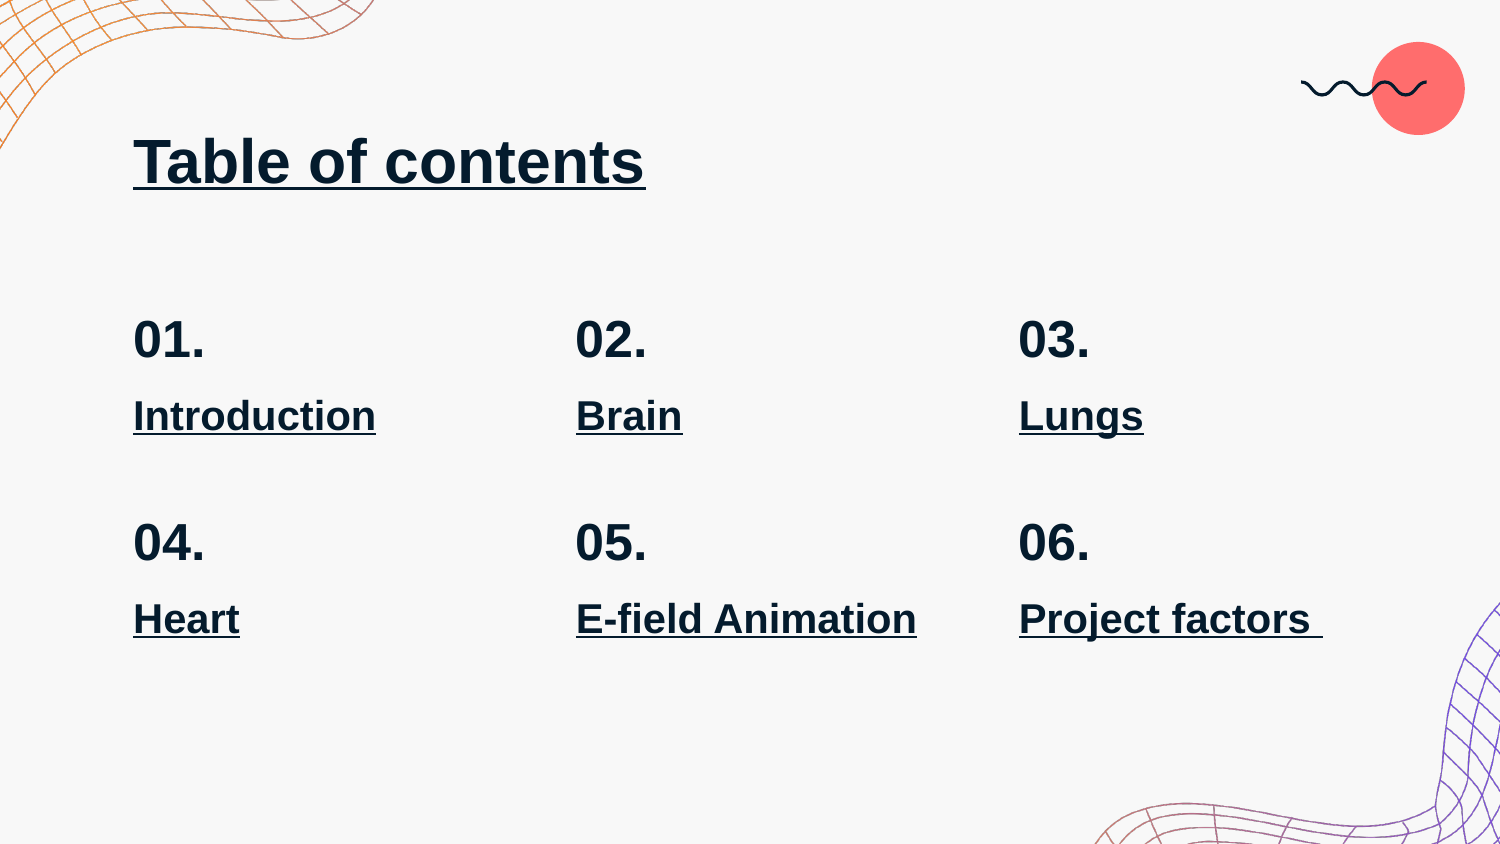

# Table of contents
01.
02.
03.
Introduction
Brain
Lungs
04.
05.
06.
Heart
E-field Animation
Project factors